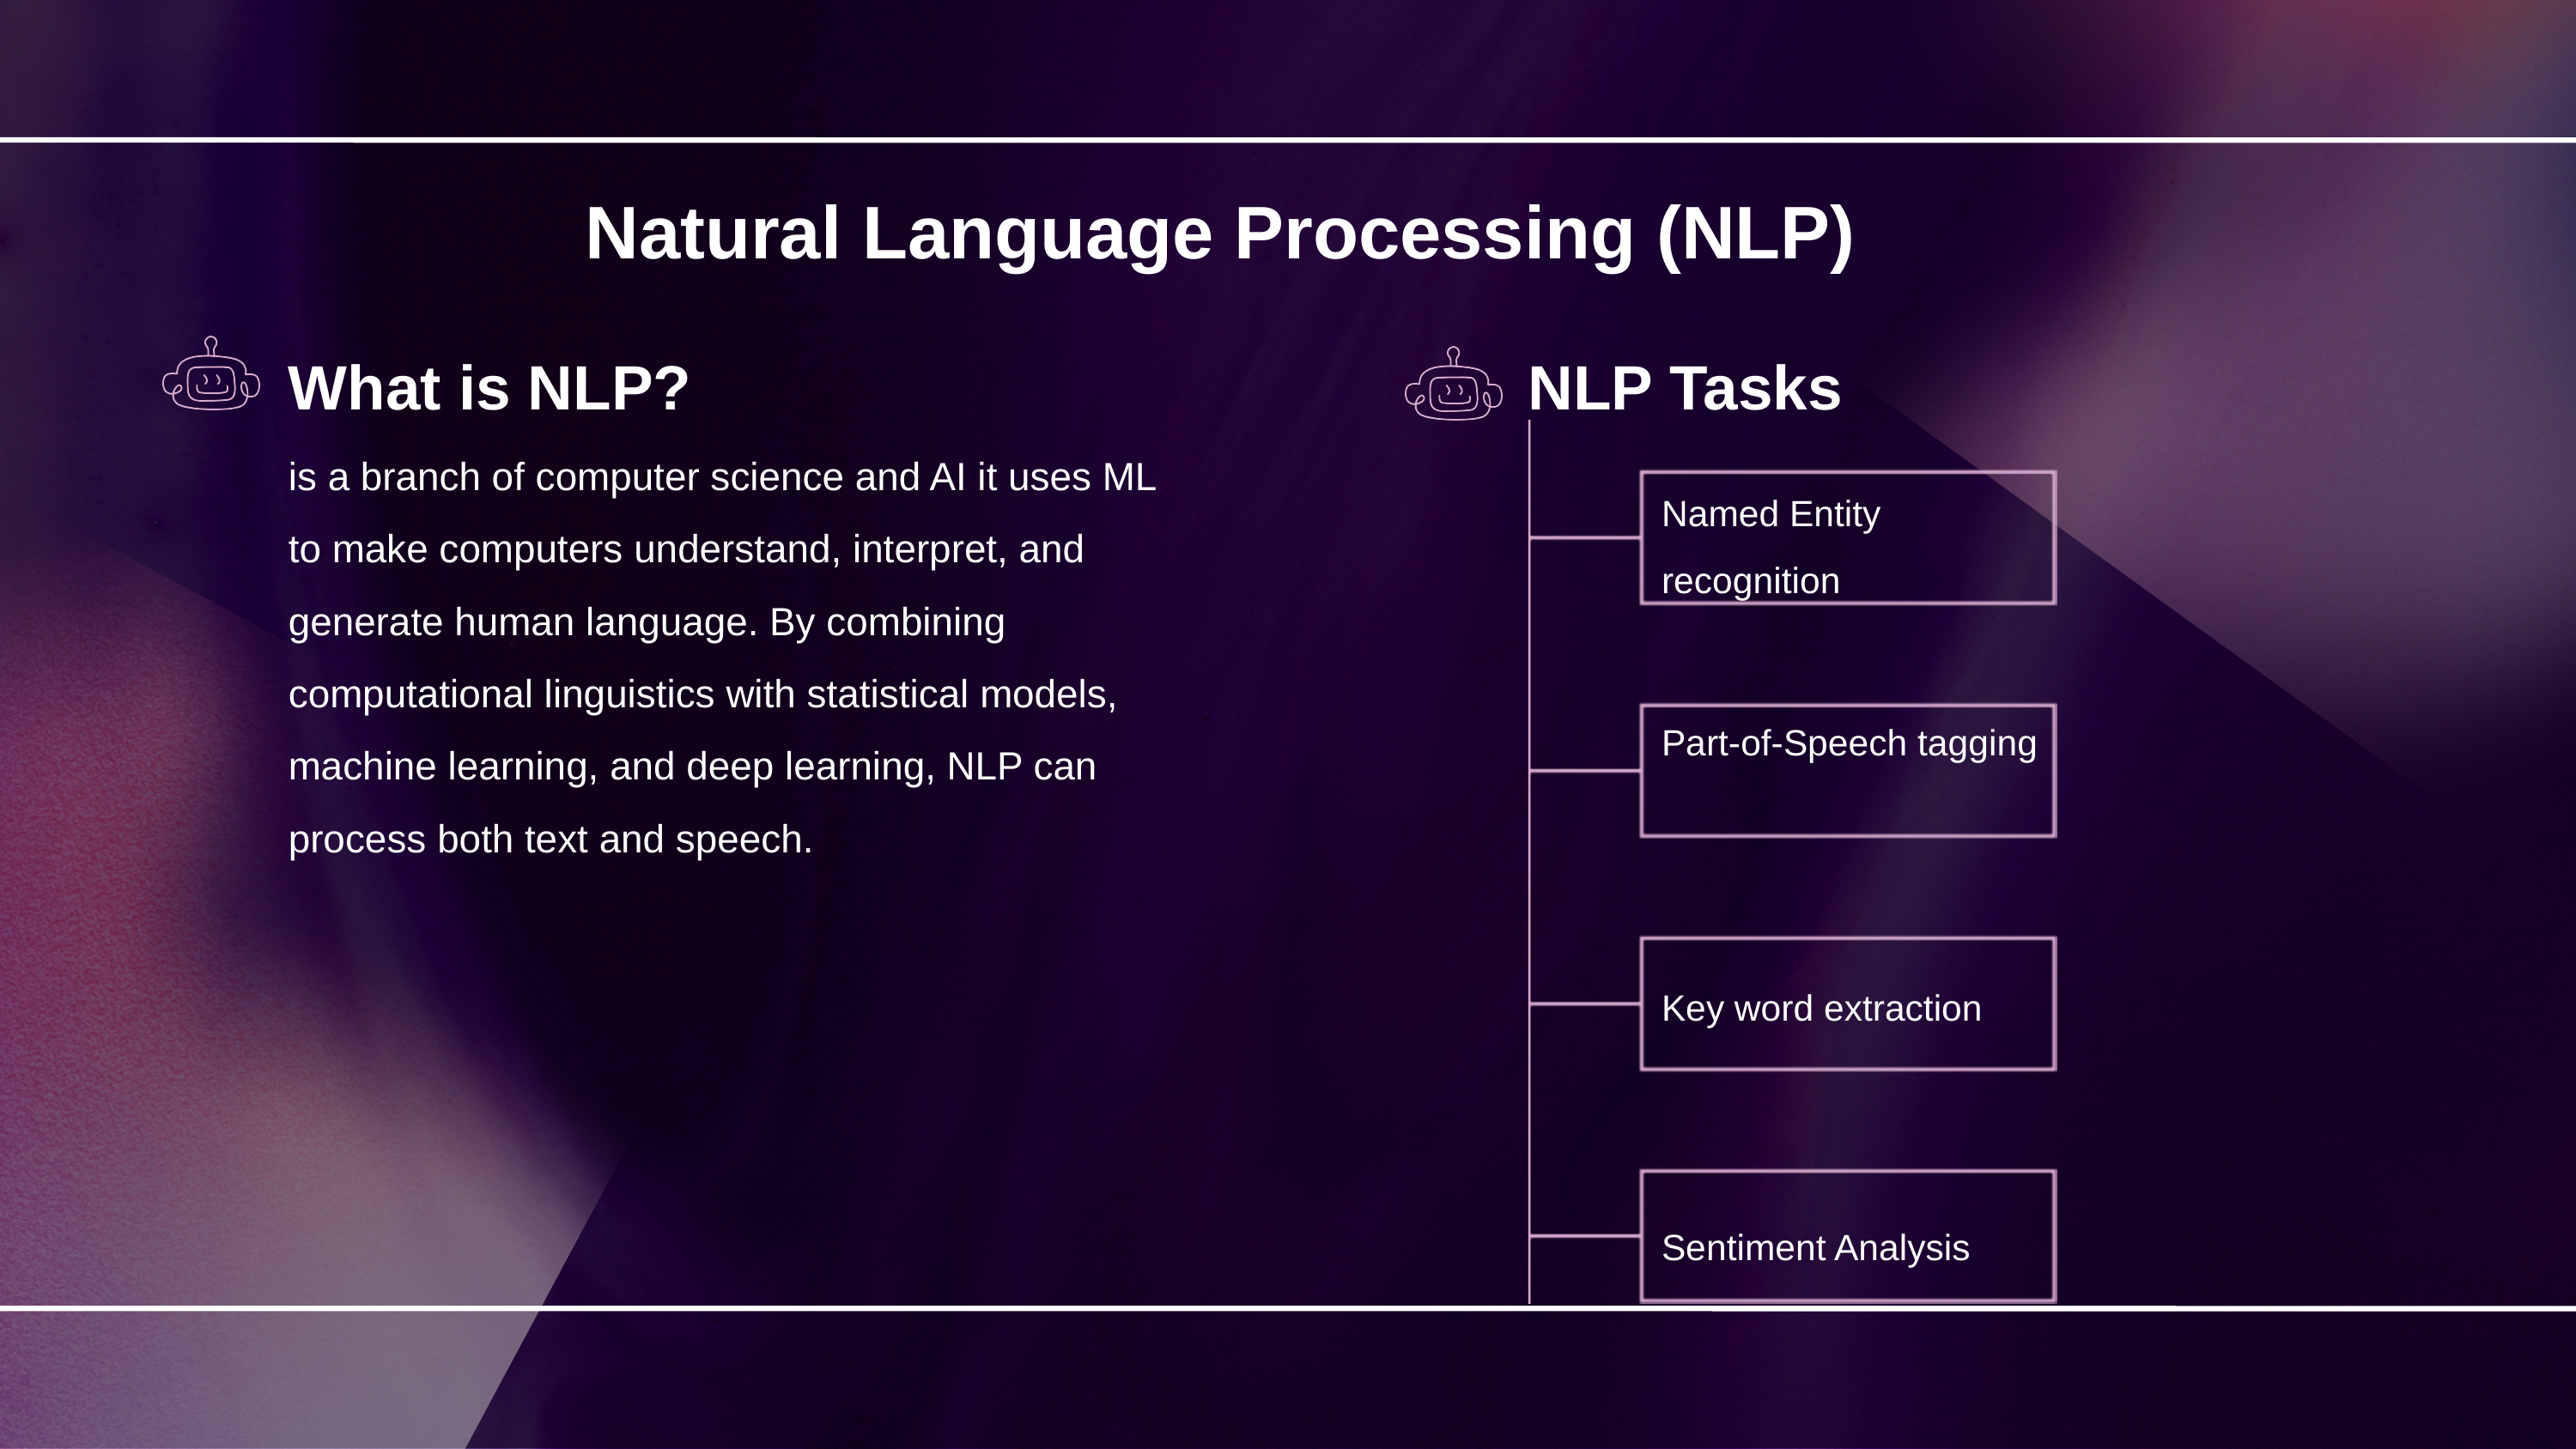

Natural Language Processing (NLP)
What is NLP?
NLP Tasks

is a branch of computer science and AI it uses ML to make computers understand, interpret, and generate human language. By combining computational linguistics with statistical models, machine learning, and deep learning, NLP can process both text and speech.
Named Entity recognition

Part-of-Speech tagging
Key word extraction
Sentiment Analysis